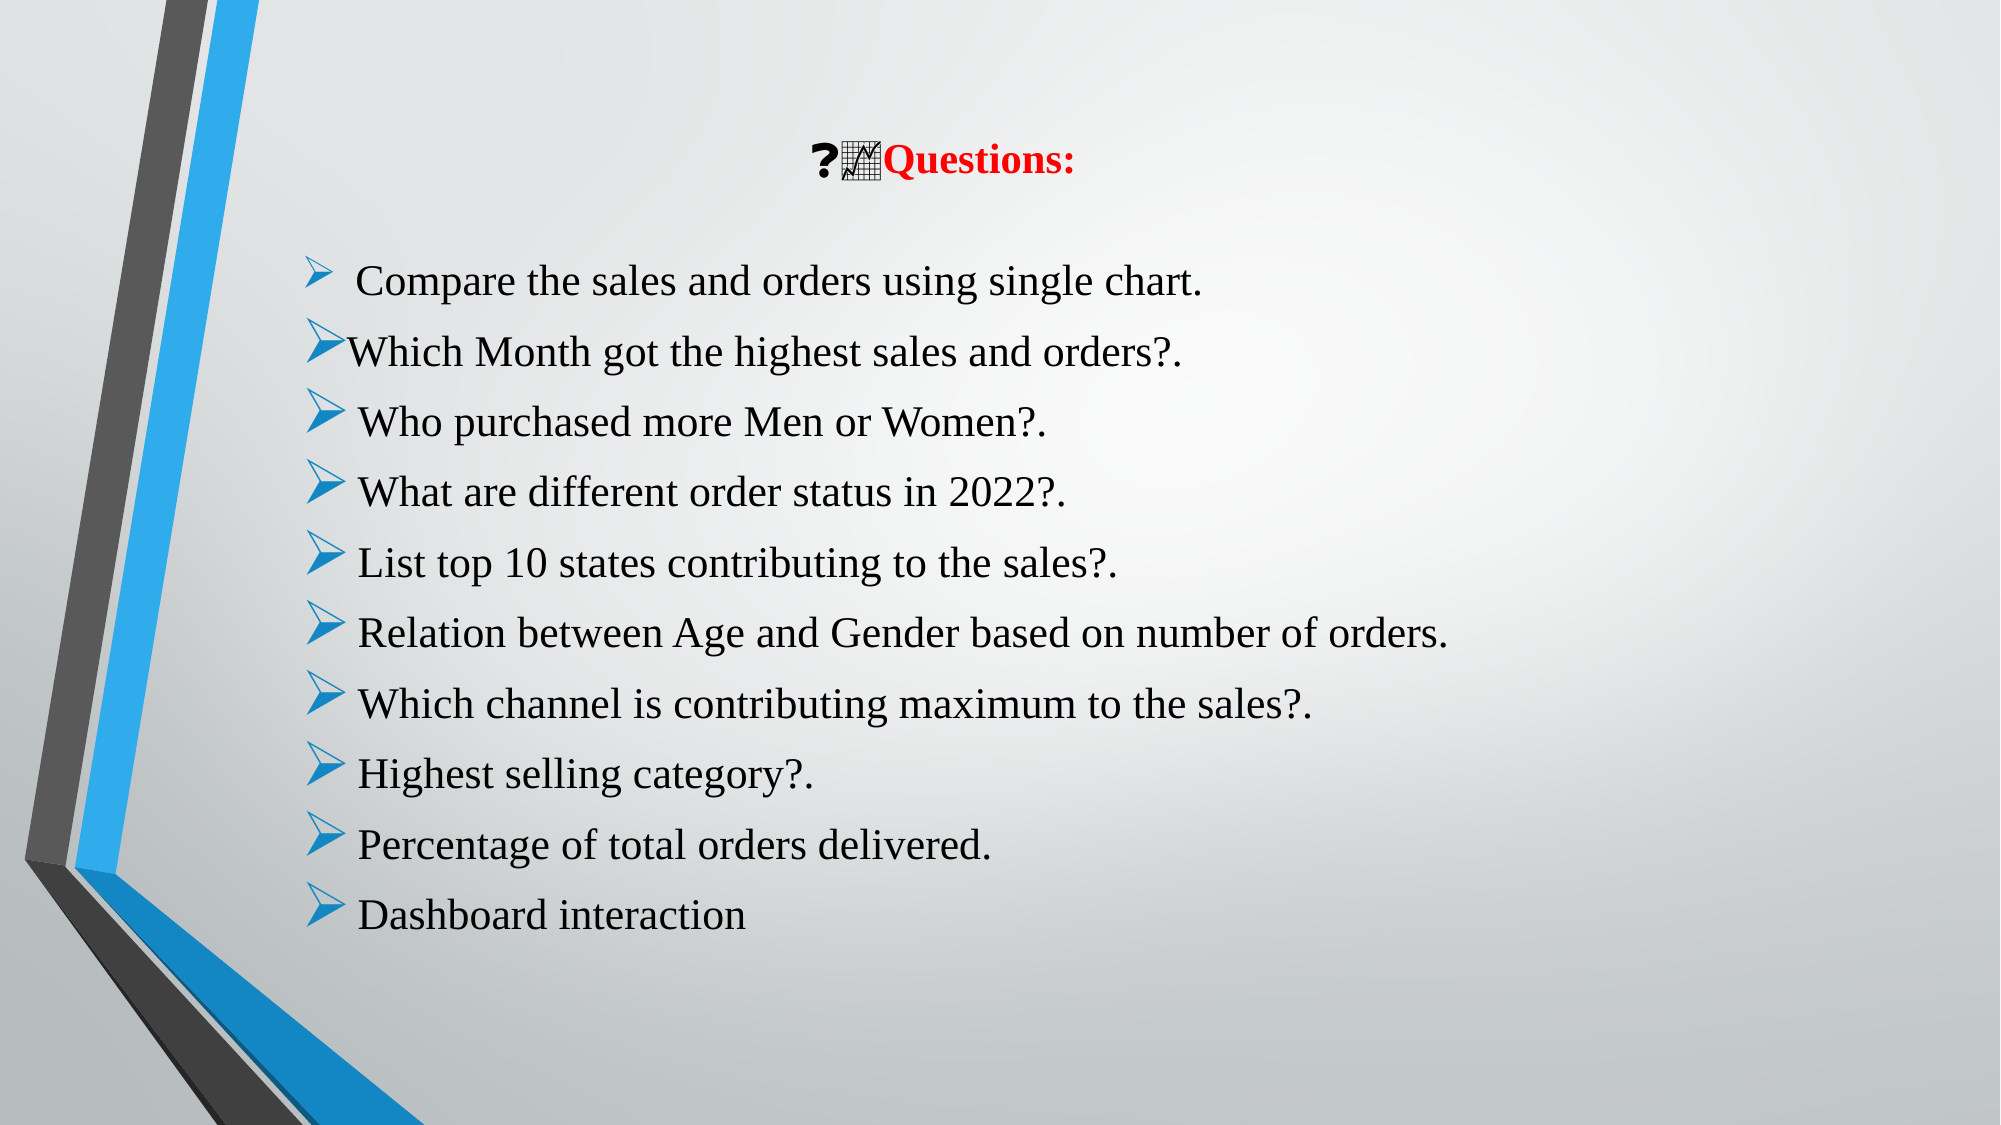

# ❓📈Questions:
 Compare the sales and orders using single chart.
Which Month got the highest sales and orders?.
 Who purchased more Men or Women?.
 What are different order status in 2022?.
 List top 10 states contributing to the sales?.
 Relation between Age and Gender based on number of orders.
 Which channel is contributing maximum to the sales?.
 Highest selling category?.
 Percentage of total orders delivered.
 Dashboard interaction